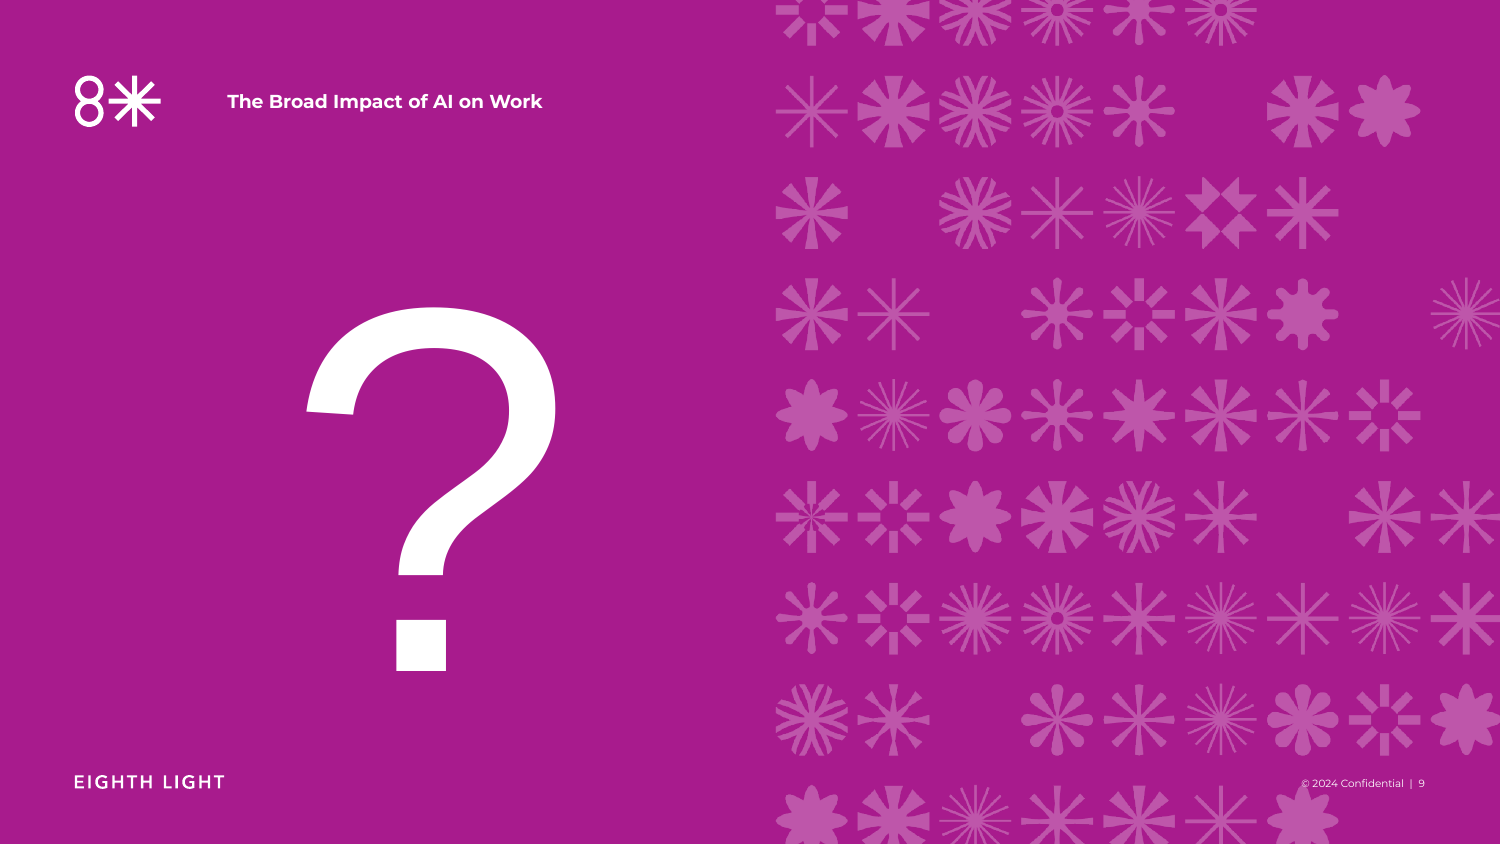

The Broad Impact of AI on Work
# ?